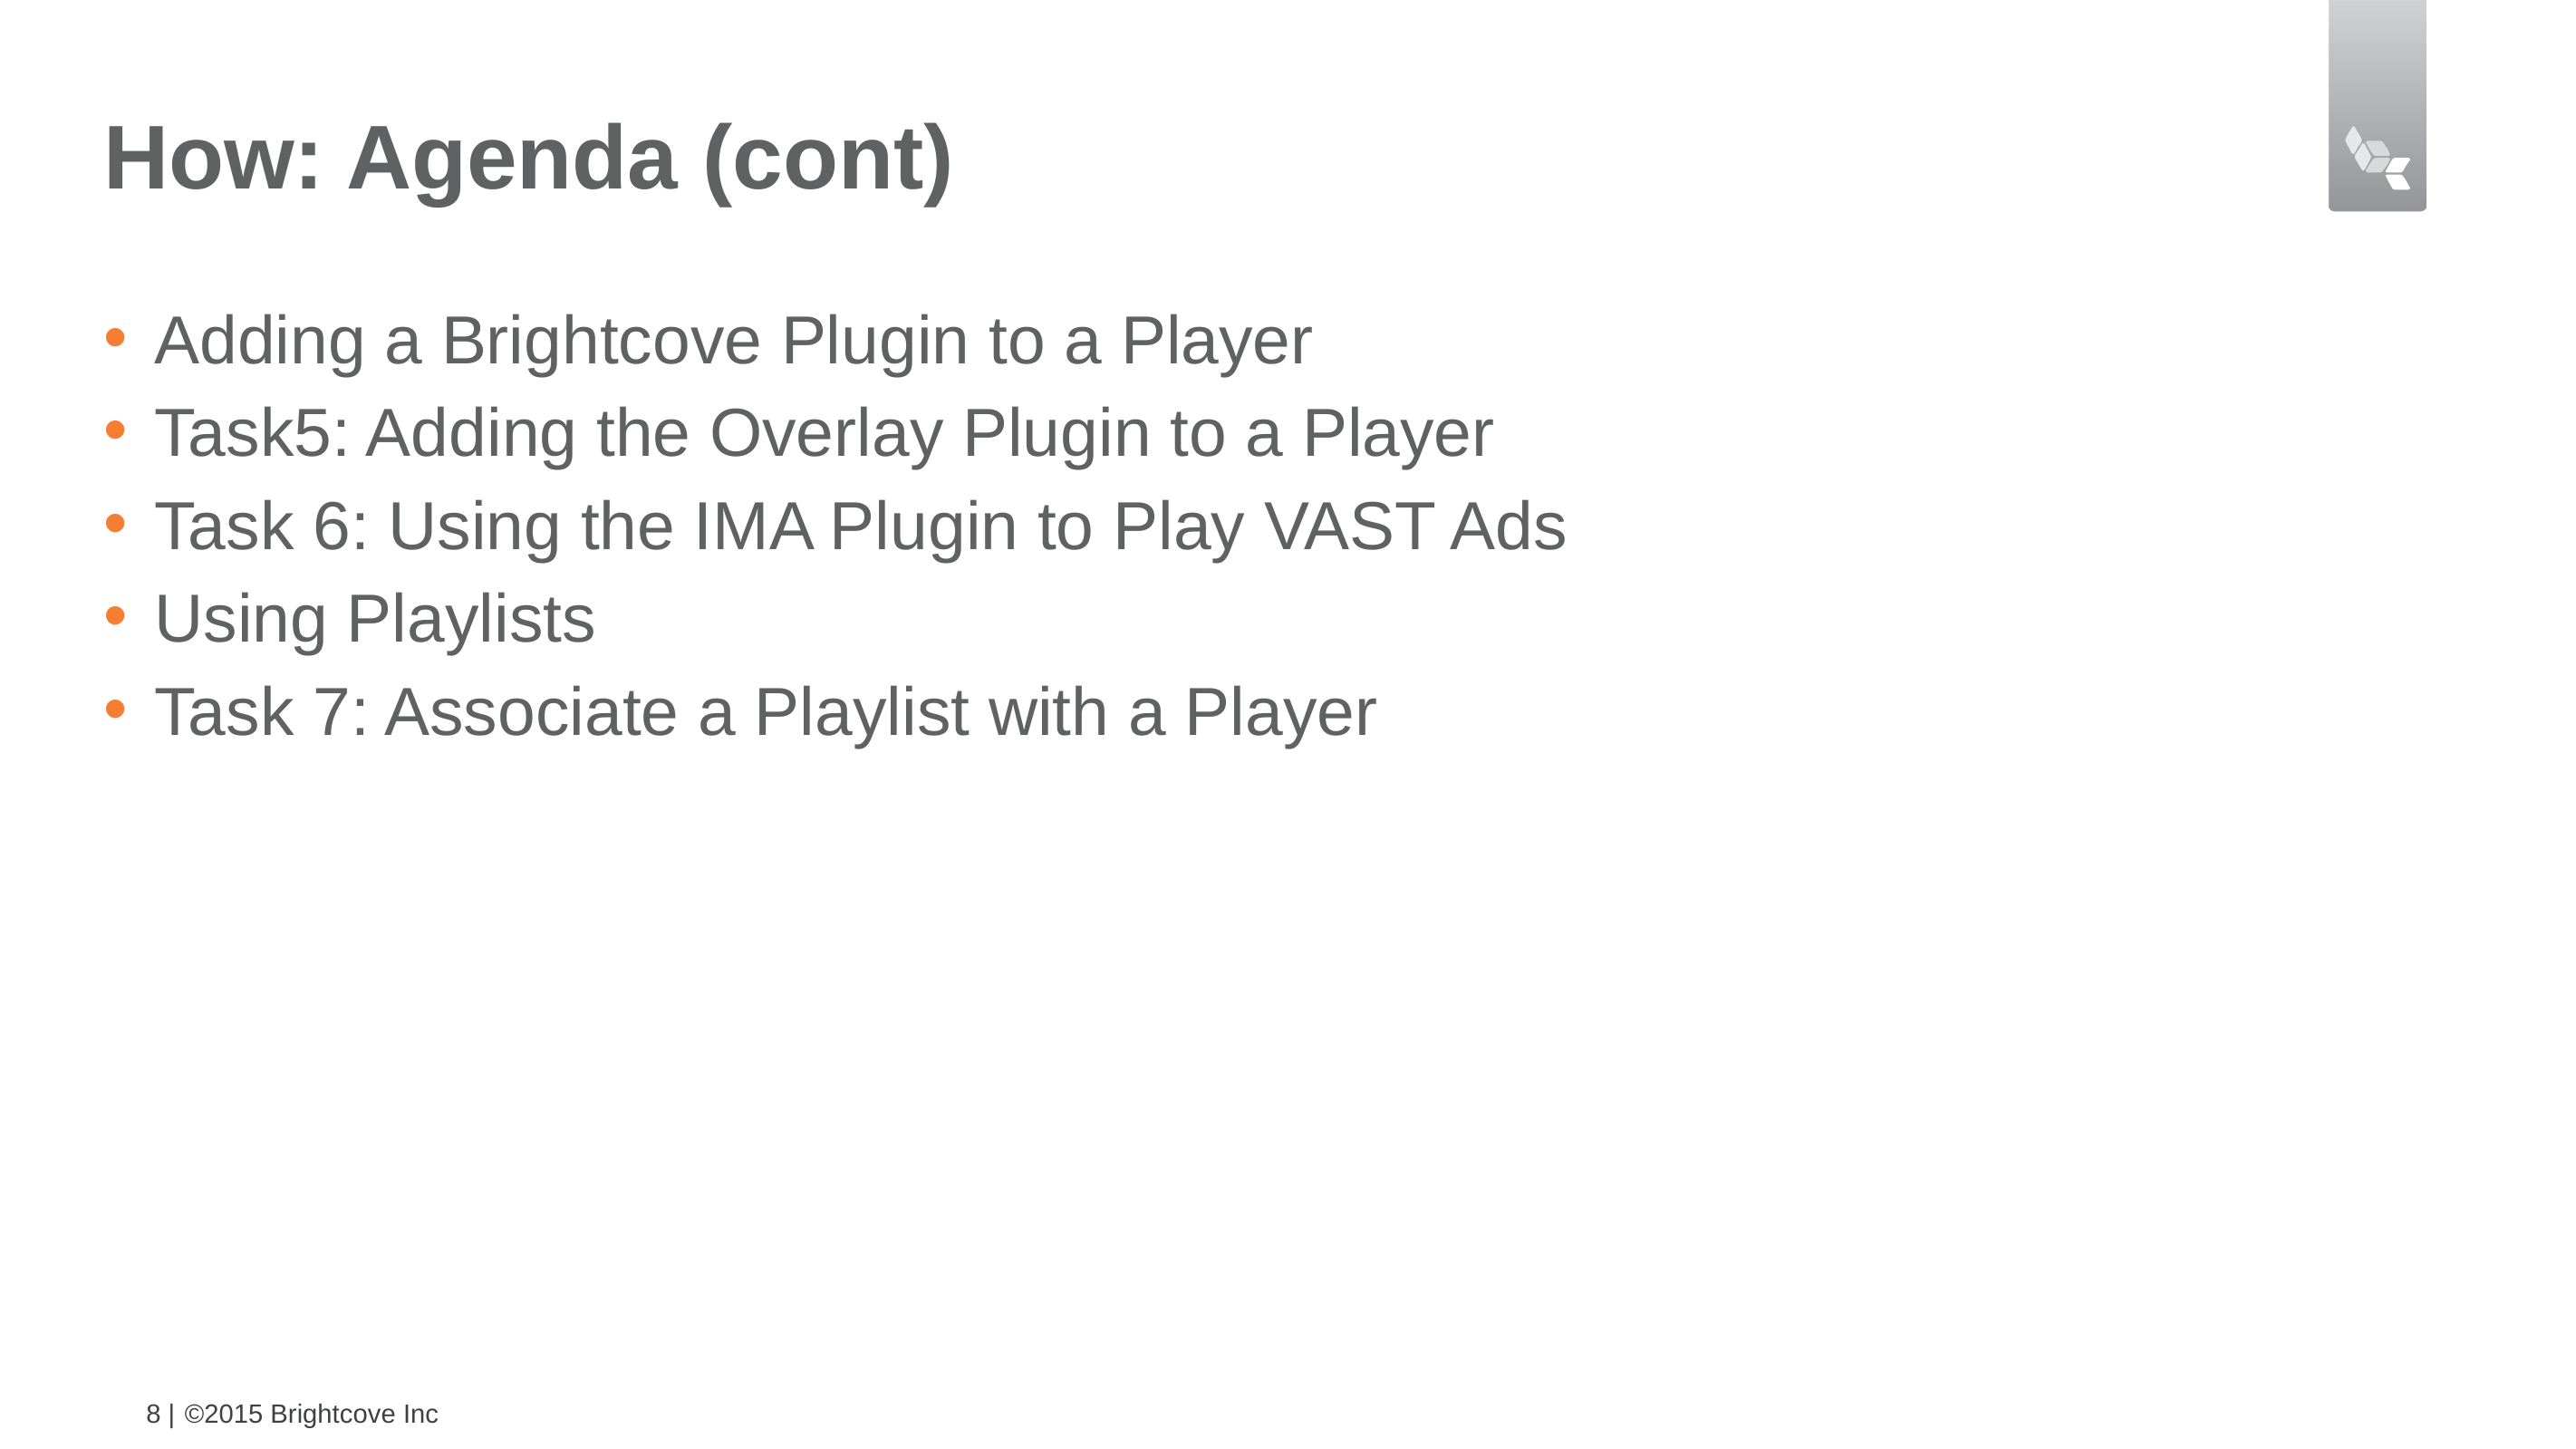

# How: Agenda (cont)
Adding a Brightcove Plugin to a Player
Task5: Adding the Overlay Plugin to a Player
Task 6: Using the IMA Plugin to Play VAST Ads
Using Playlists
Task 7: Associate a Playlist with a Player
8 |
©2015 Brightcove Inc